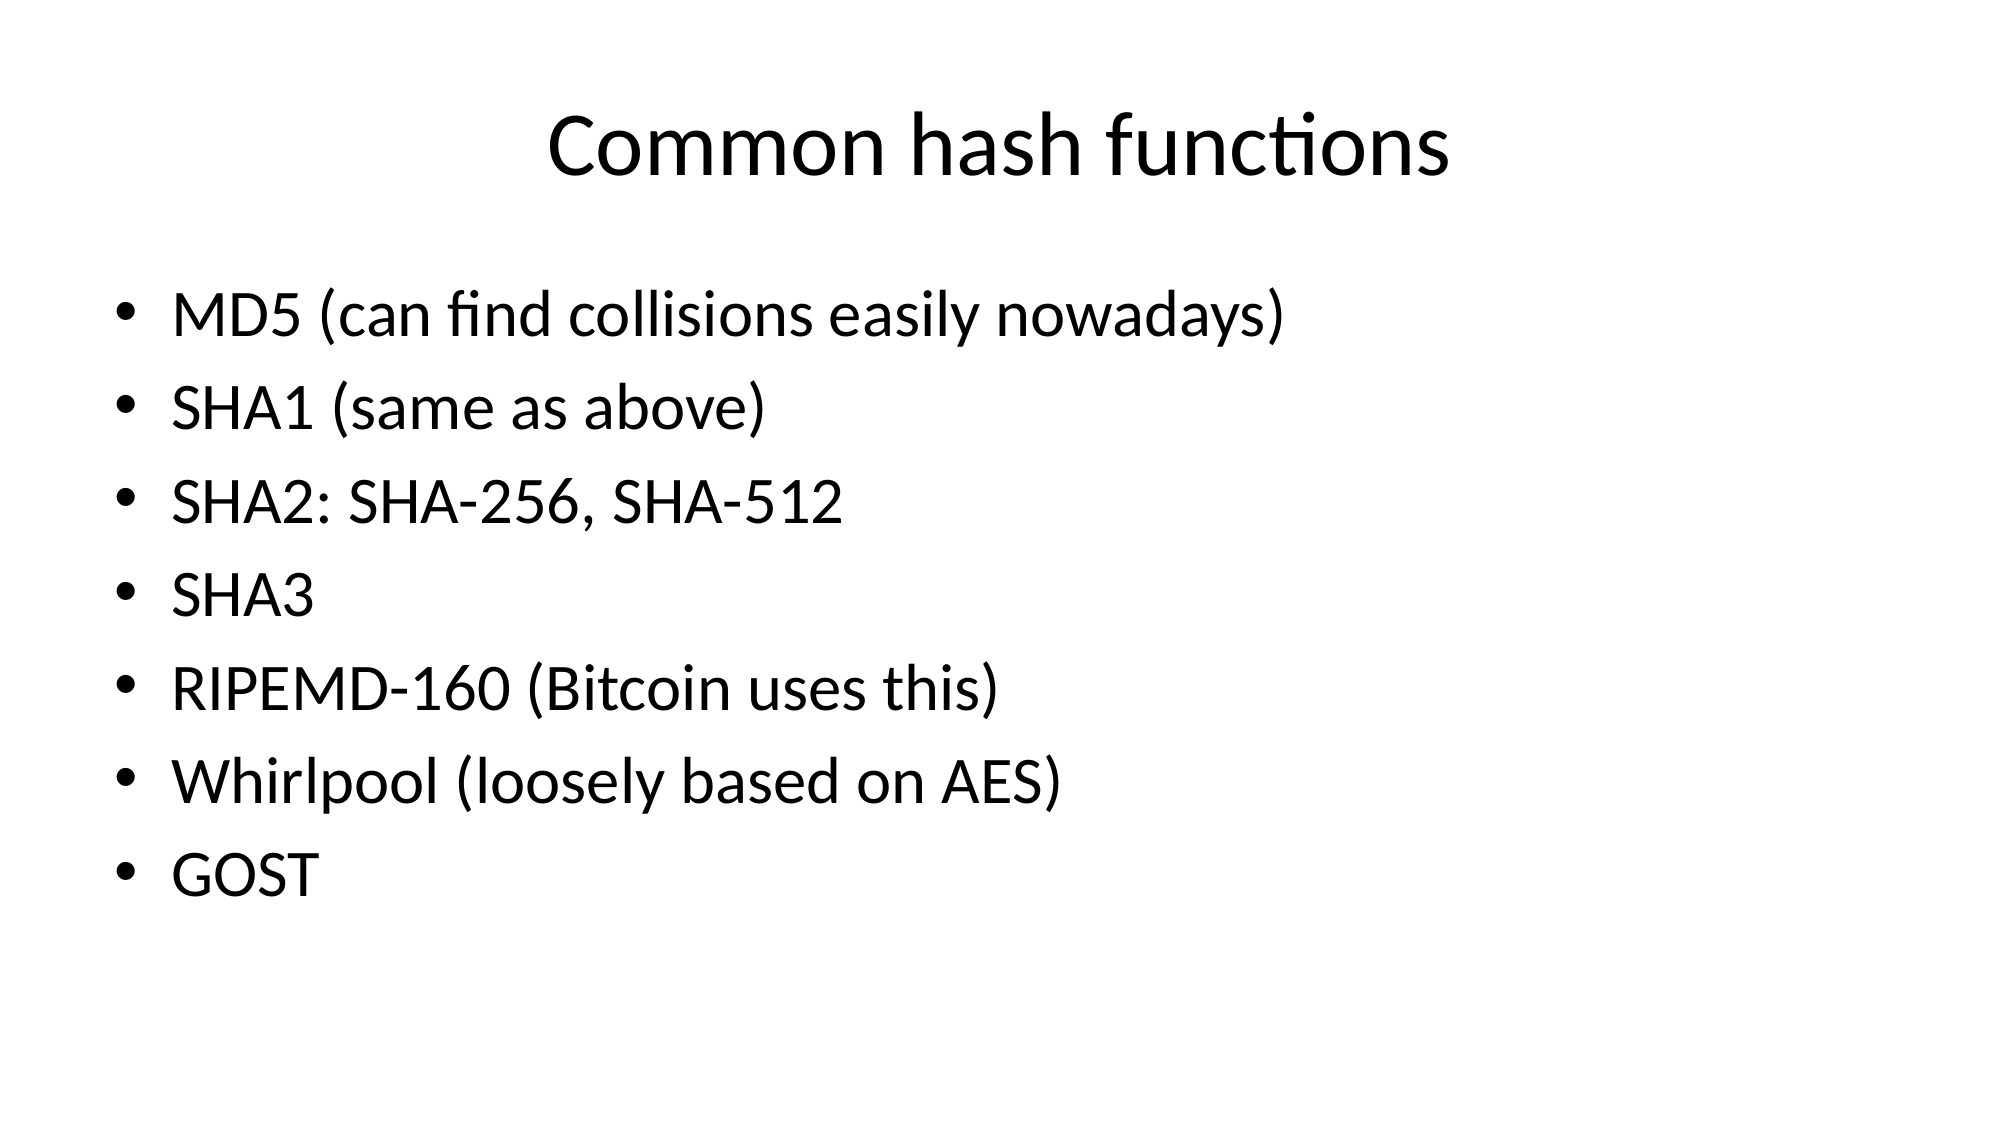

# Common hash functions
MD5 (can find collisions easily nowadays)
SHA1 (same as above)
SHA2: SHA-256, SHA-512
SHA3
RIPEMD-160 (Bitcoin uses this)
Whirlpool (loosely based on AES)
GOST